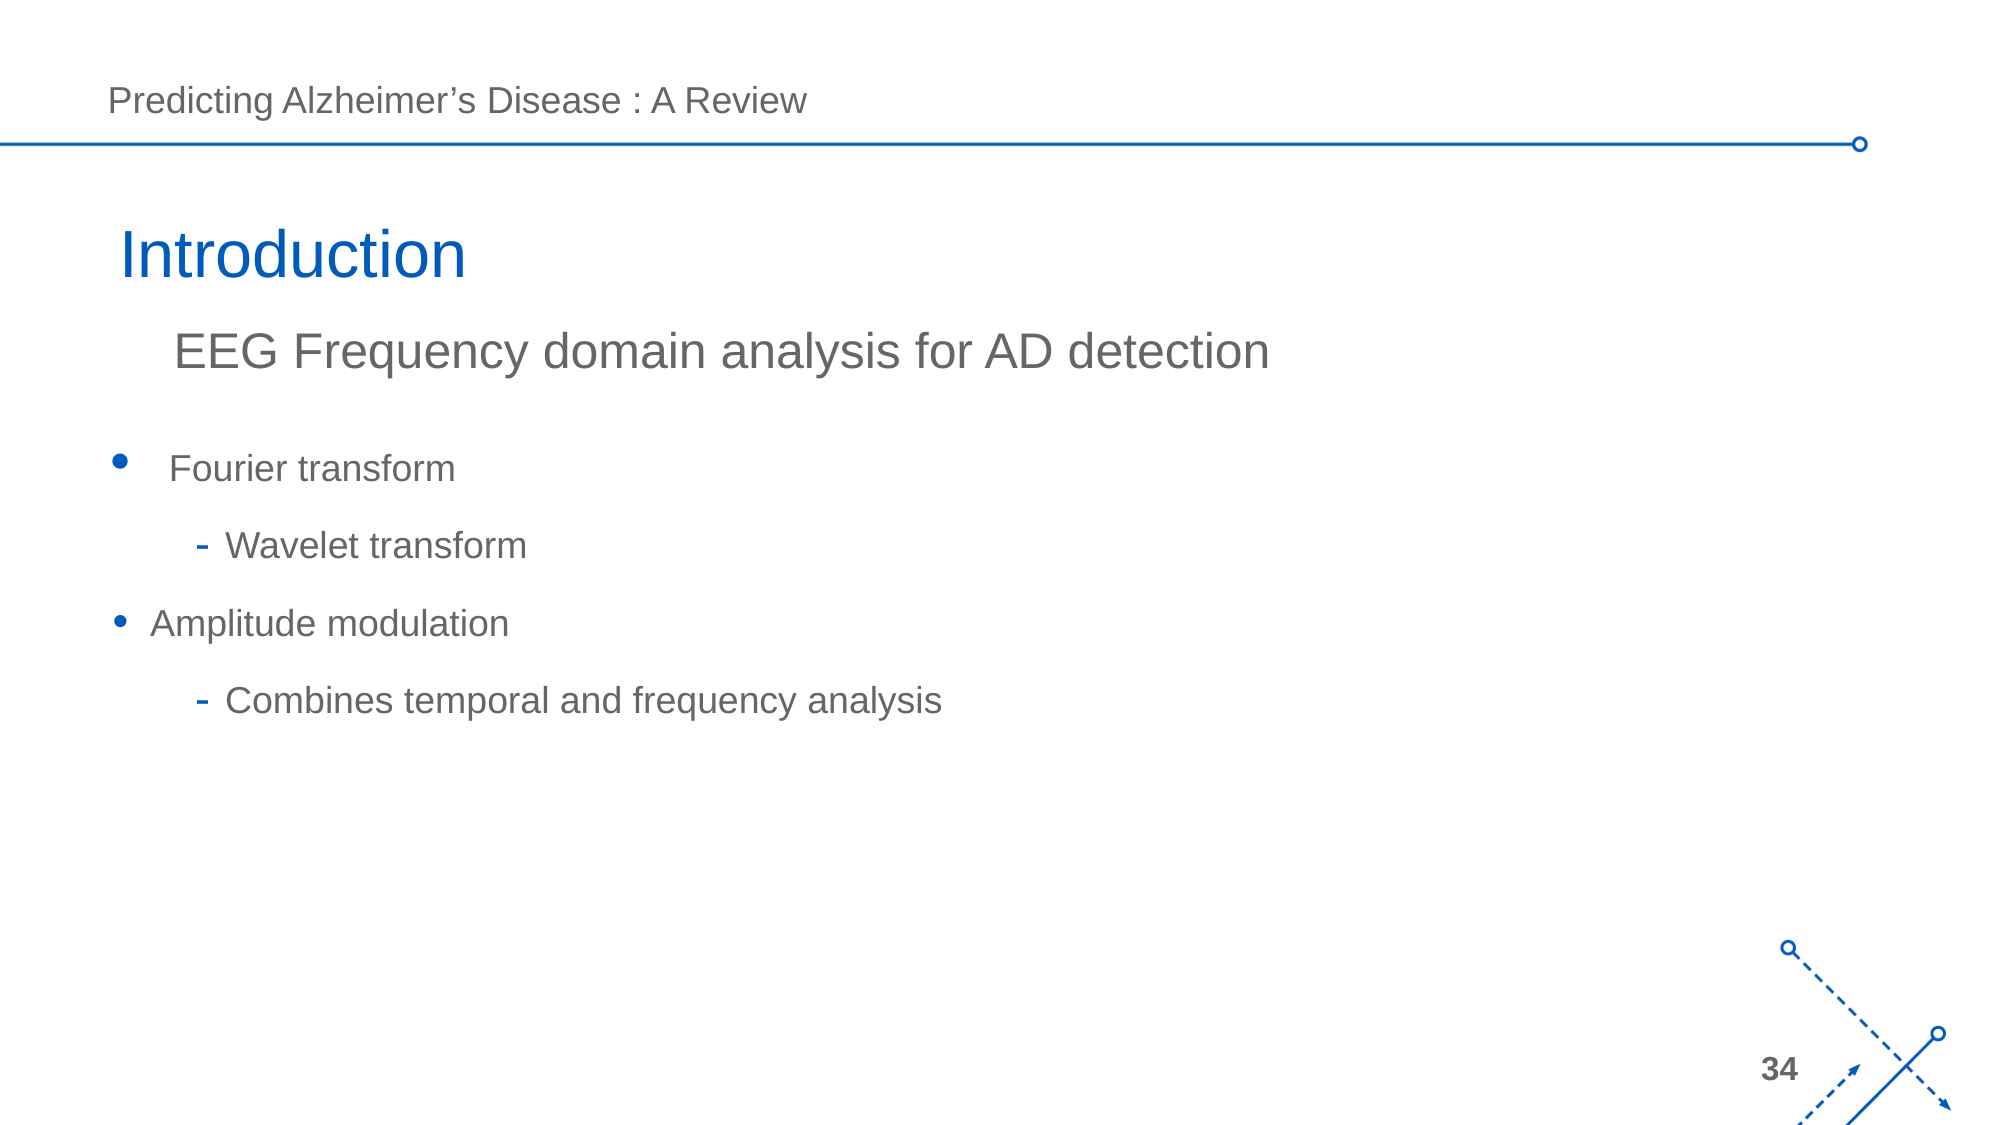

# Introduction
EEG Frequency domain analysis for AD detection
Fourier transform
Wavelet transform
Amplitude modulation
Combines temporal and frequency analysis